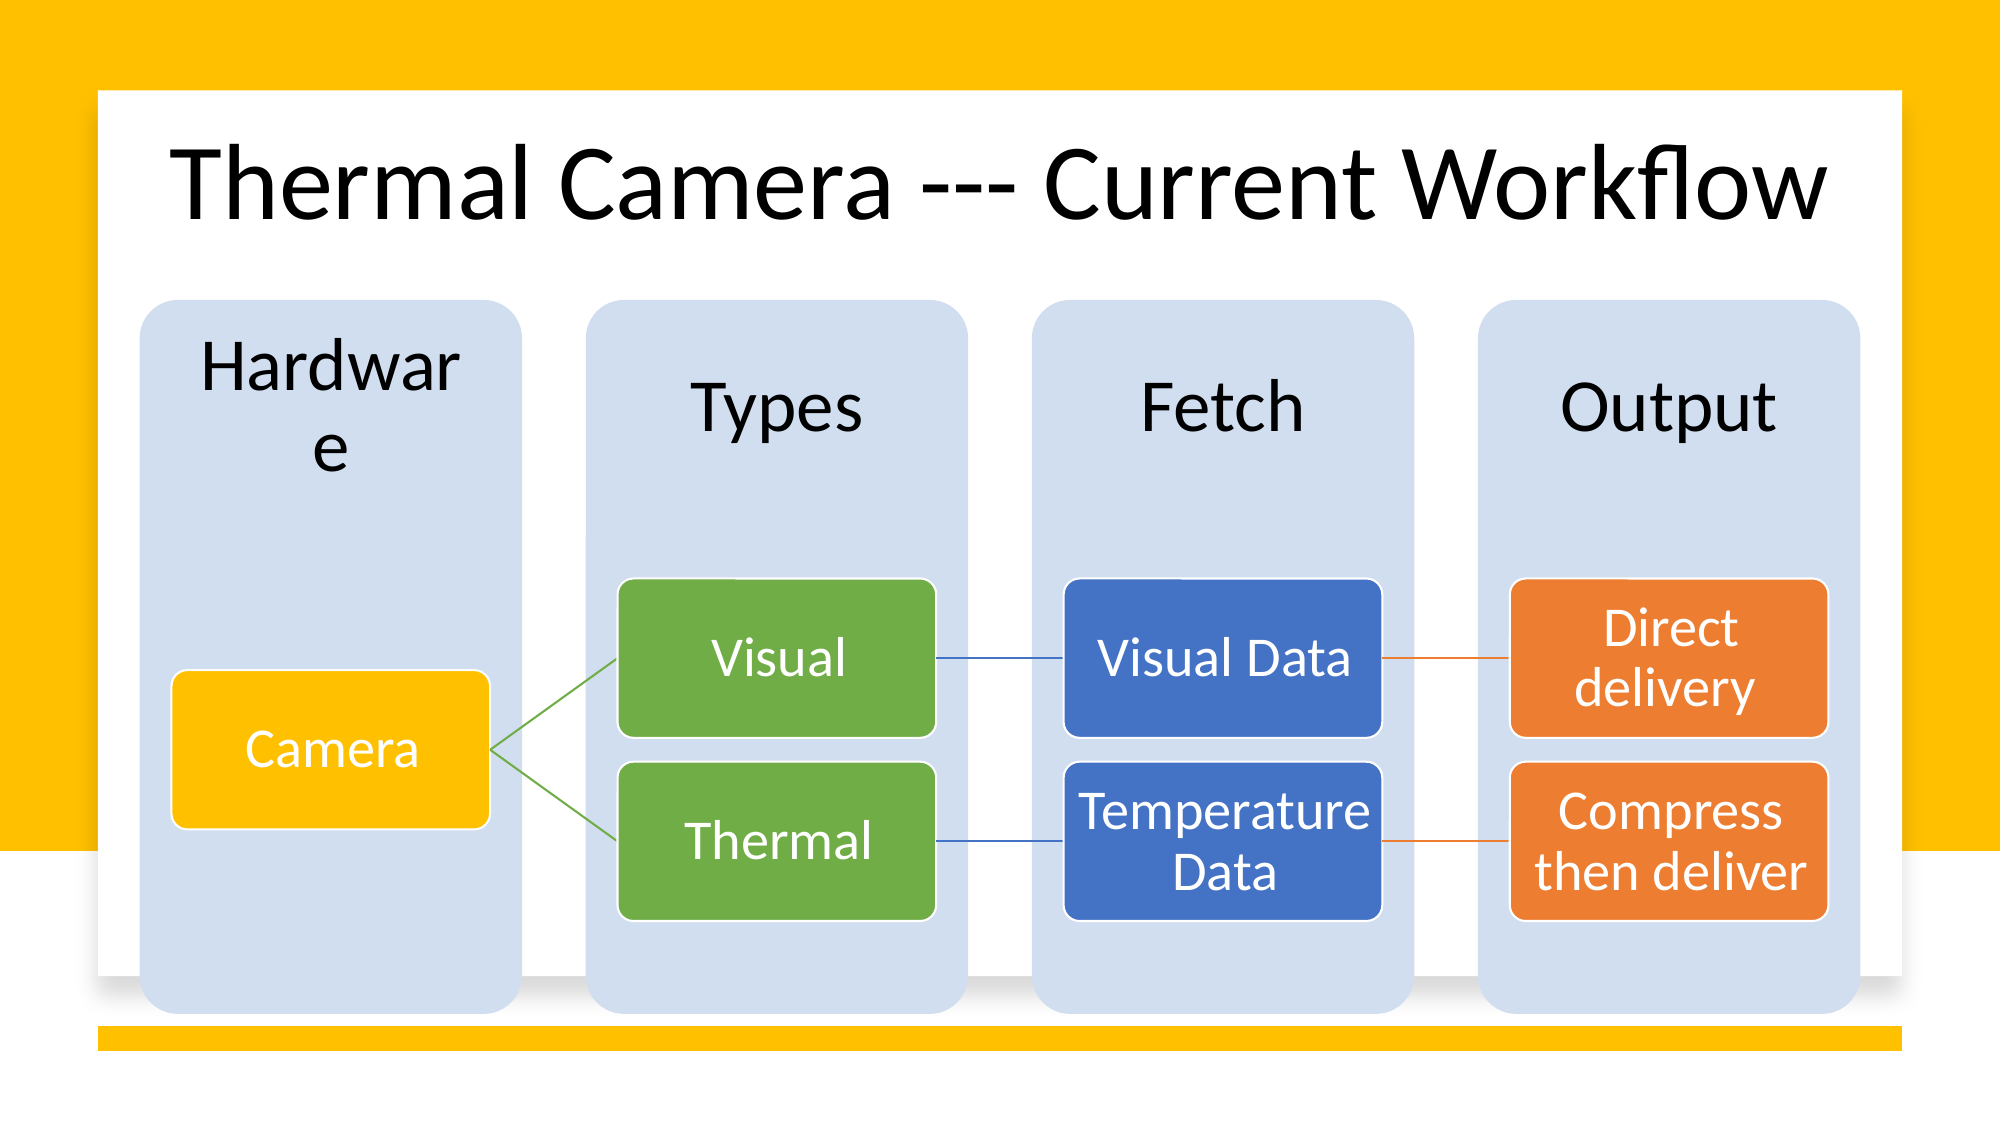

# Thermal Camera --- Current Workflow
Output
Fetch
Types
Hardware
Camera

Visual

Visual Data

Direct delivery

Thermal

Temperature Data

Compress then deliver